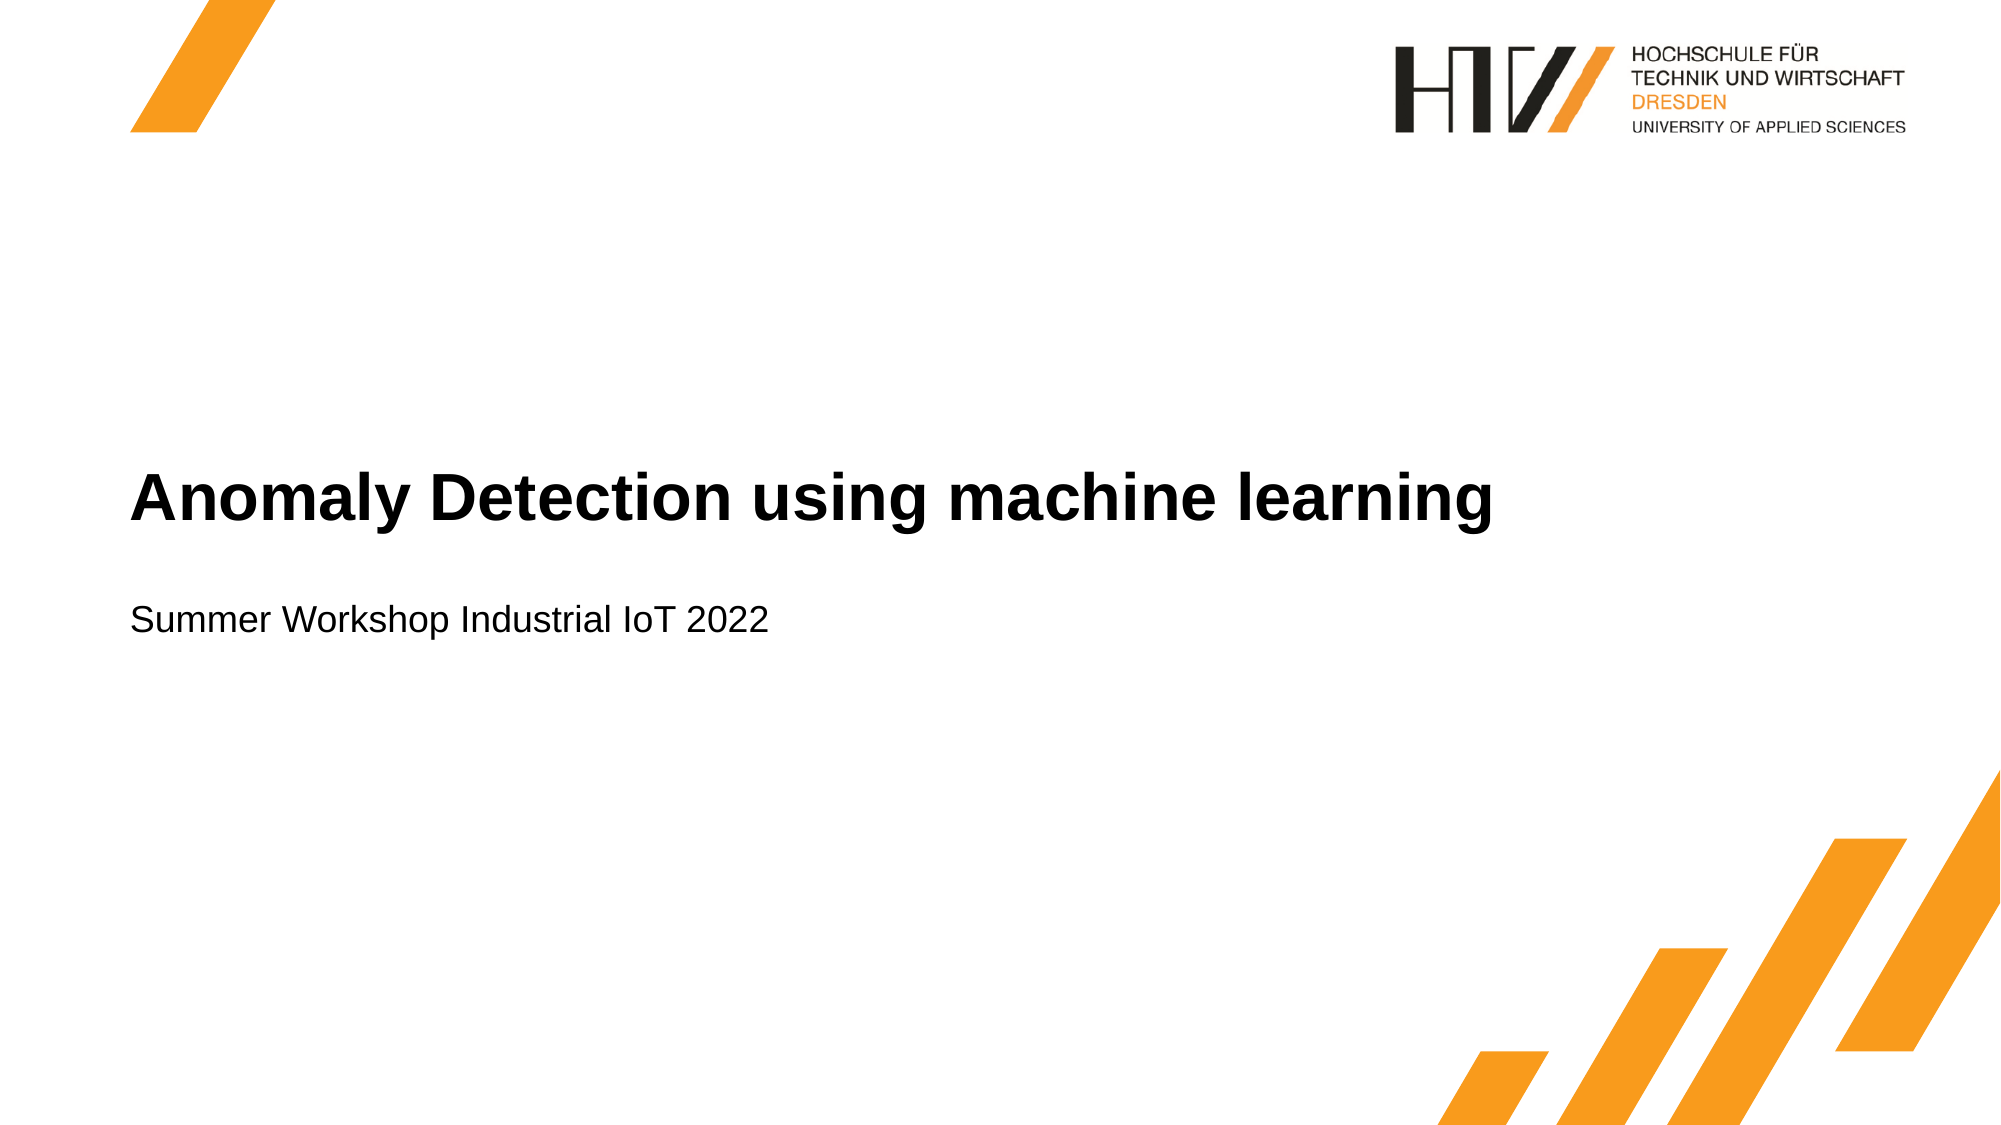

# Anomaly Detection using machine learning
Summer Workshop Industrial IoT 2022